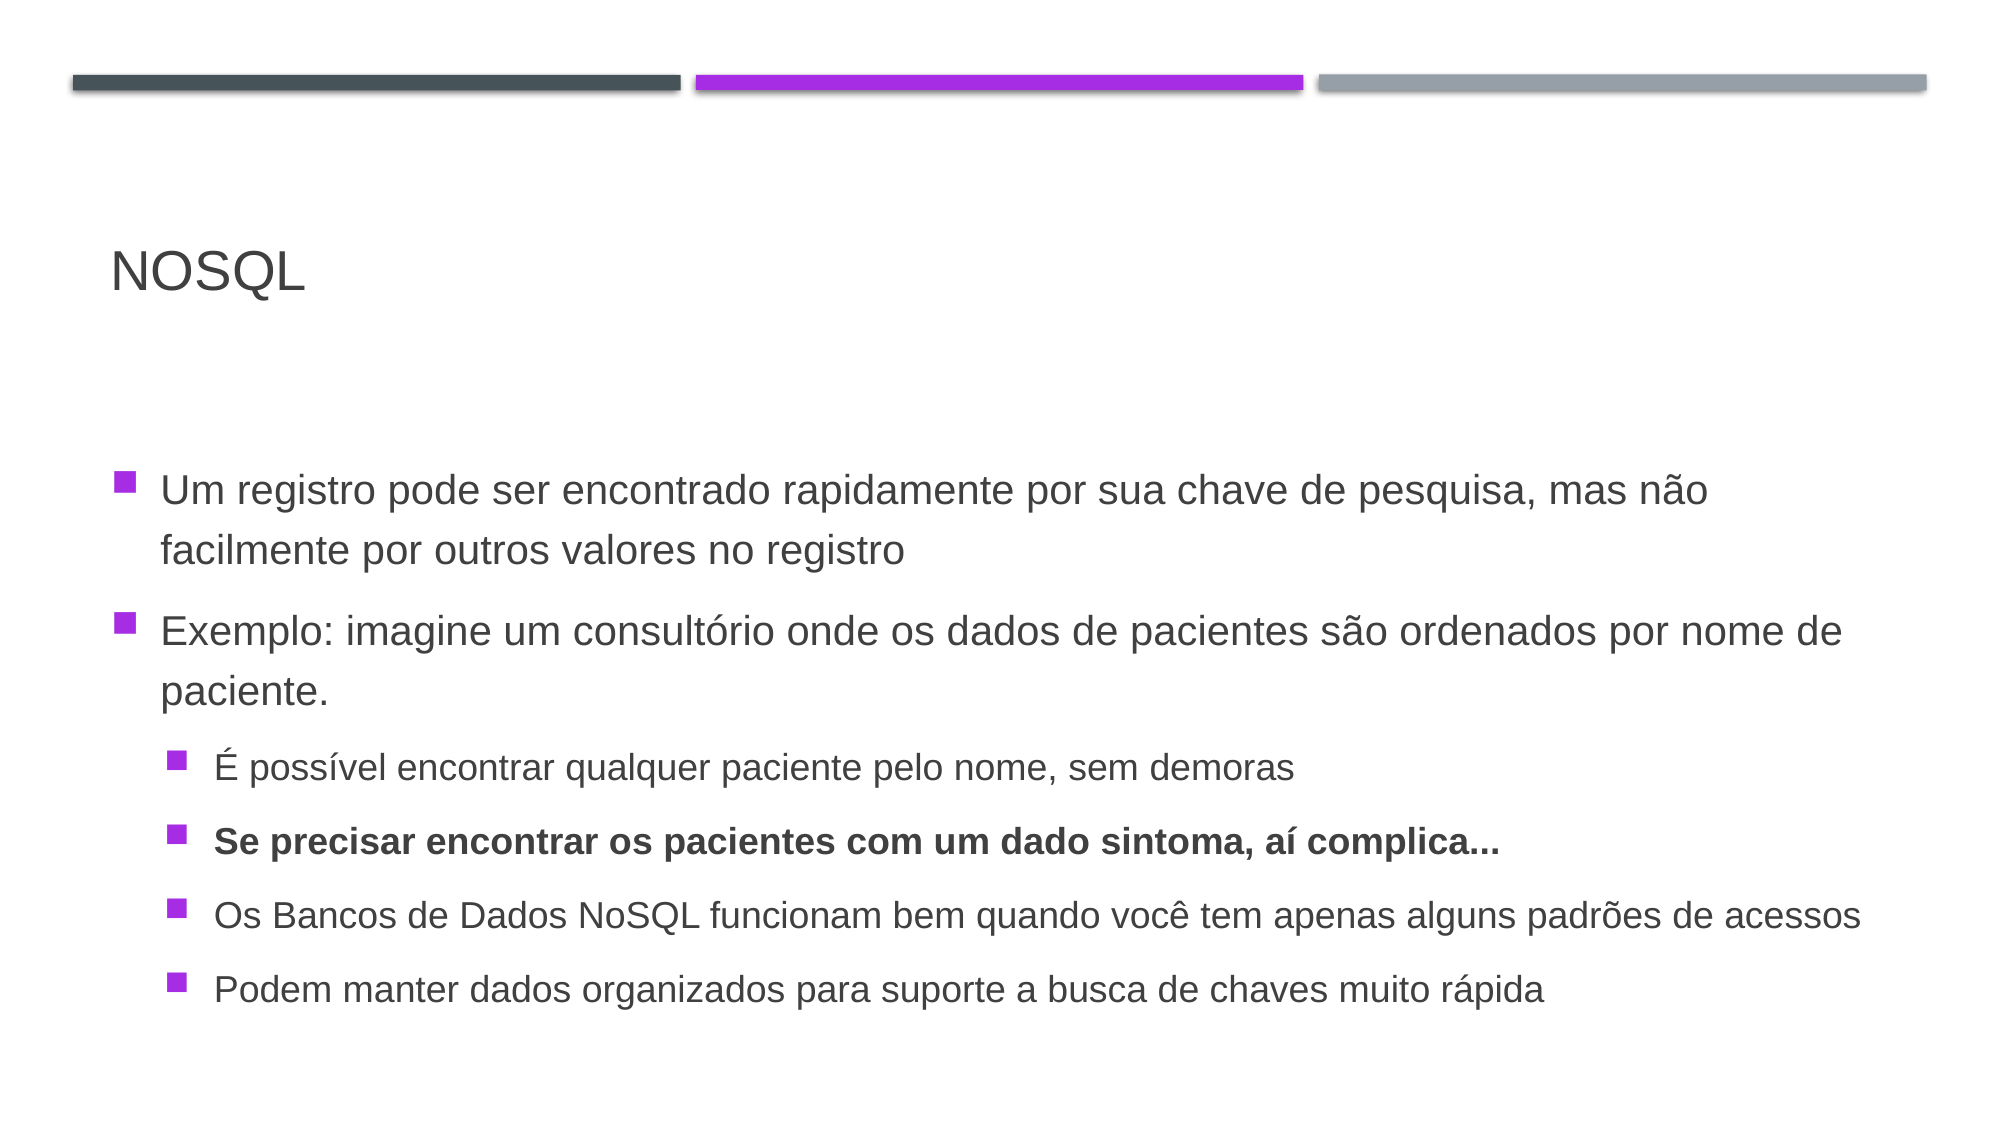

# Nosql
Um registro pode ser encontrado rapidamente por sua chave de pesquisa, mas não facilmente por outros valores no registro
Exemplo: imagine um consultório onde os dados de pacientes são ordenados por nome de paciente.
É possível encontrar qualquer paciente pelo nome, sem demoras
Se precisar encontrar os pacientes com um dado sintoma, aí complica...
Os Bancos de Dados NoSQL funcionam bem quando você tem apenas alguns padrões de acessos
Podem manter dados organizados para suporte a busca de chaves muito rápida